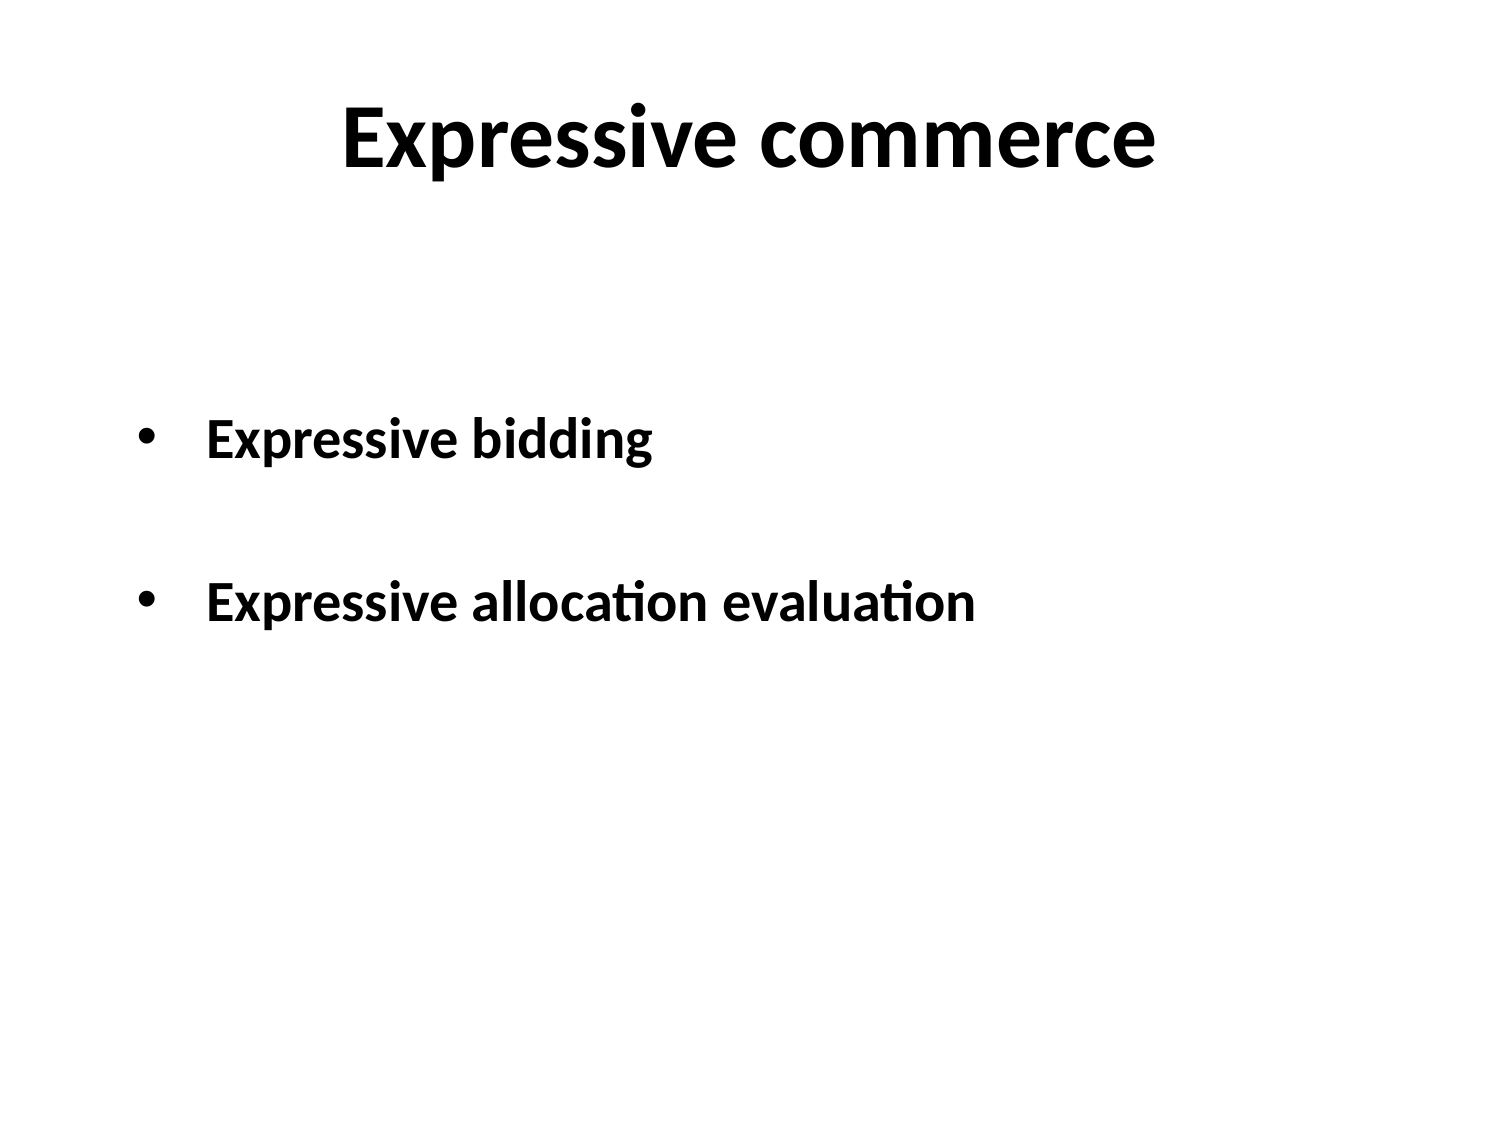

# Expressive commerce
 Expressive bidding

 Expressive allocation evaluation